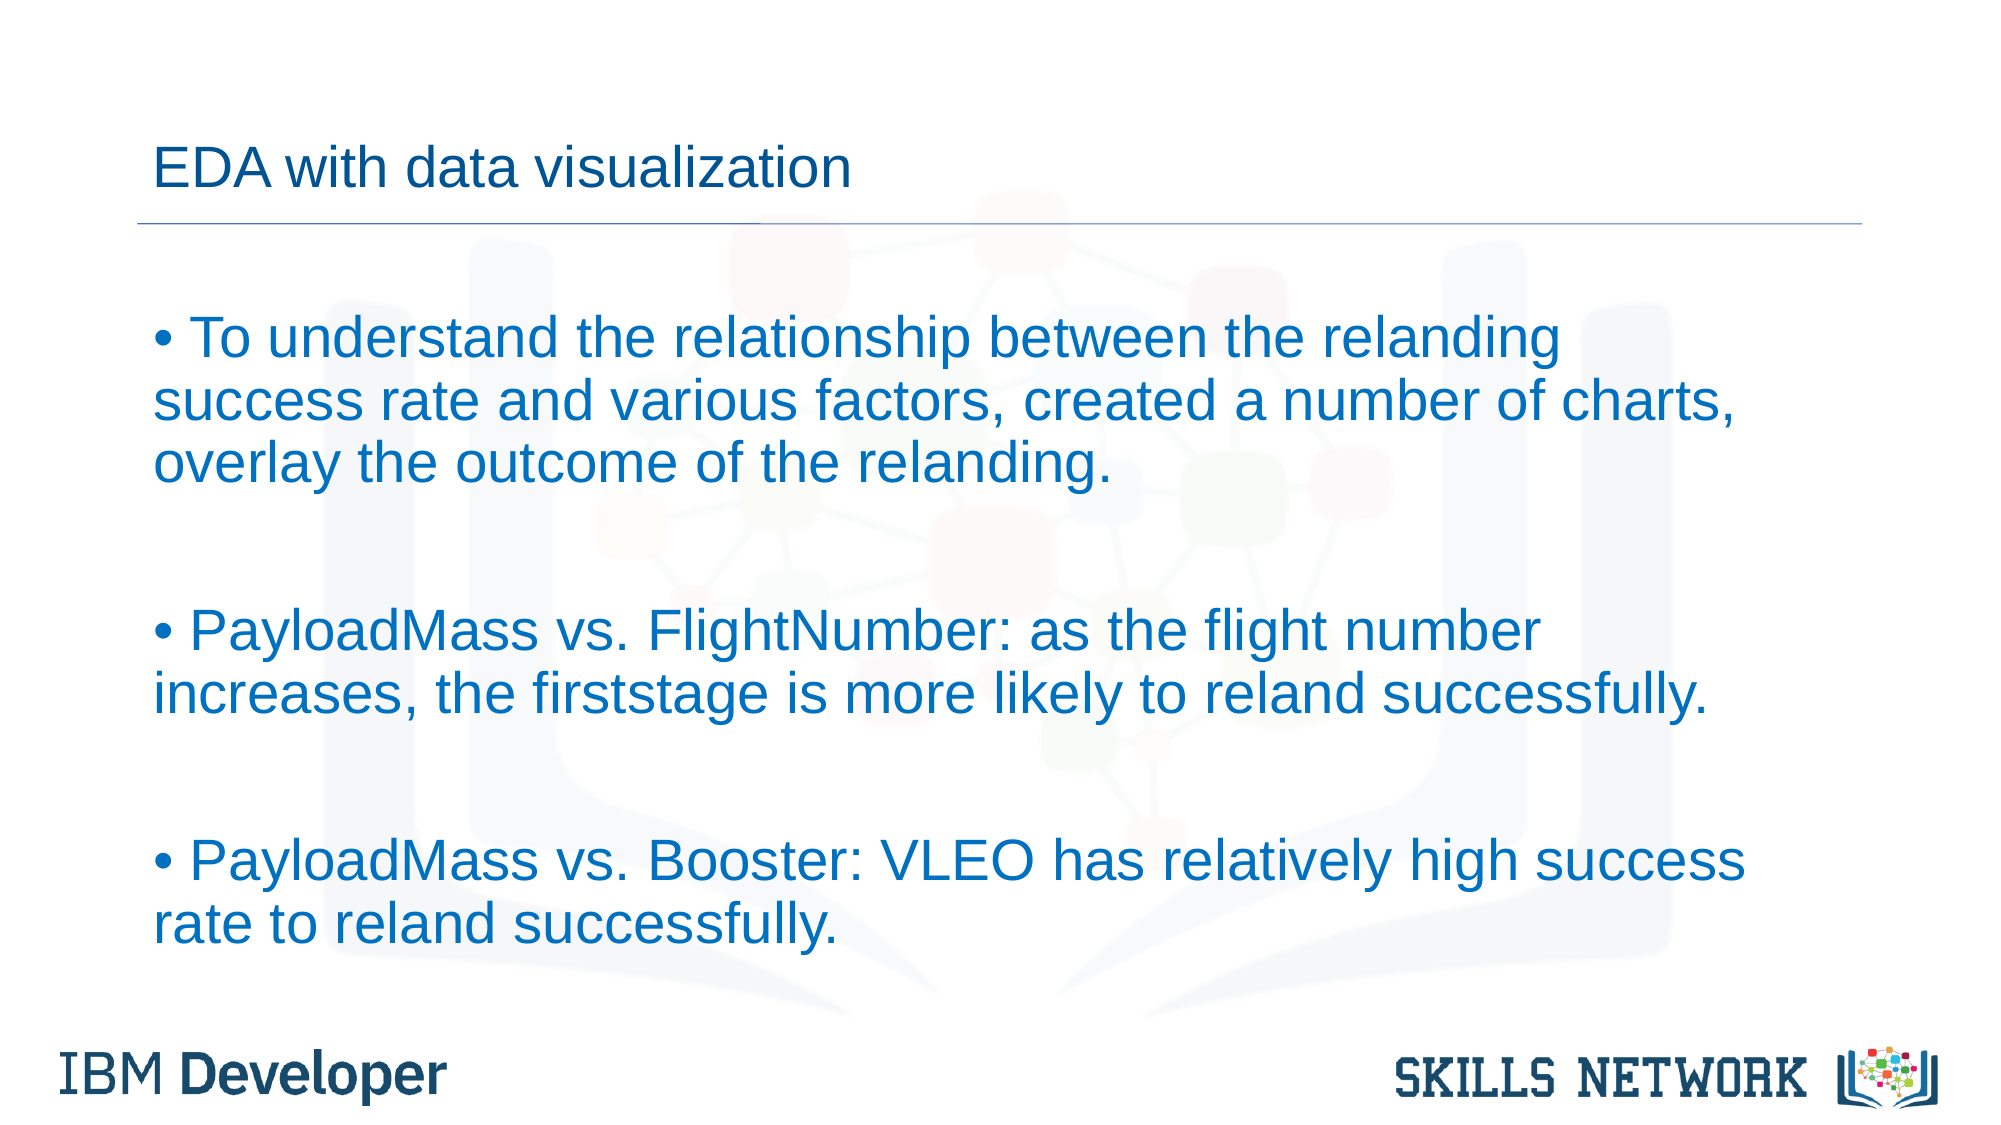

# EDA with data visualization
• To understand the relationship between the relanding success rate and various factors, created a number of charts, overlay the outcome of the relanding.

• PayloadMass vs. FlightNumber: as the flight number increases, the firststage is more likely to reland successfully.

• PayloadMass vs. Booster: VLEO has relatively high success rate to reland successfully.